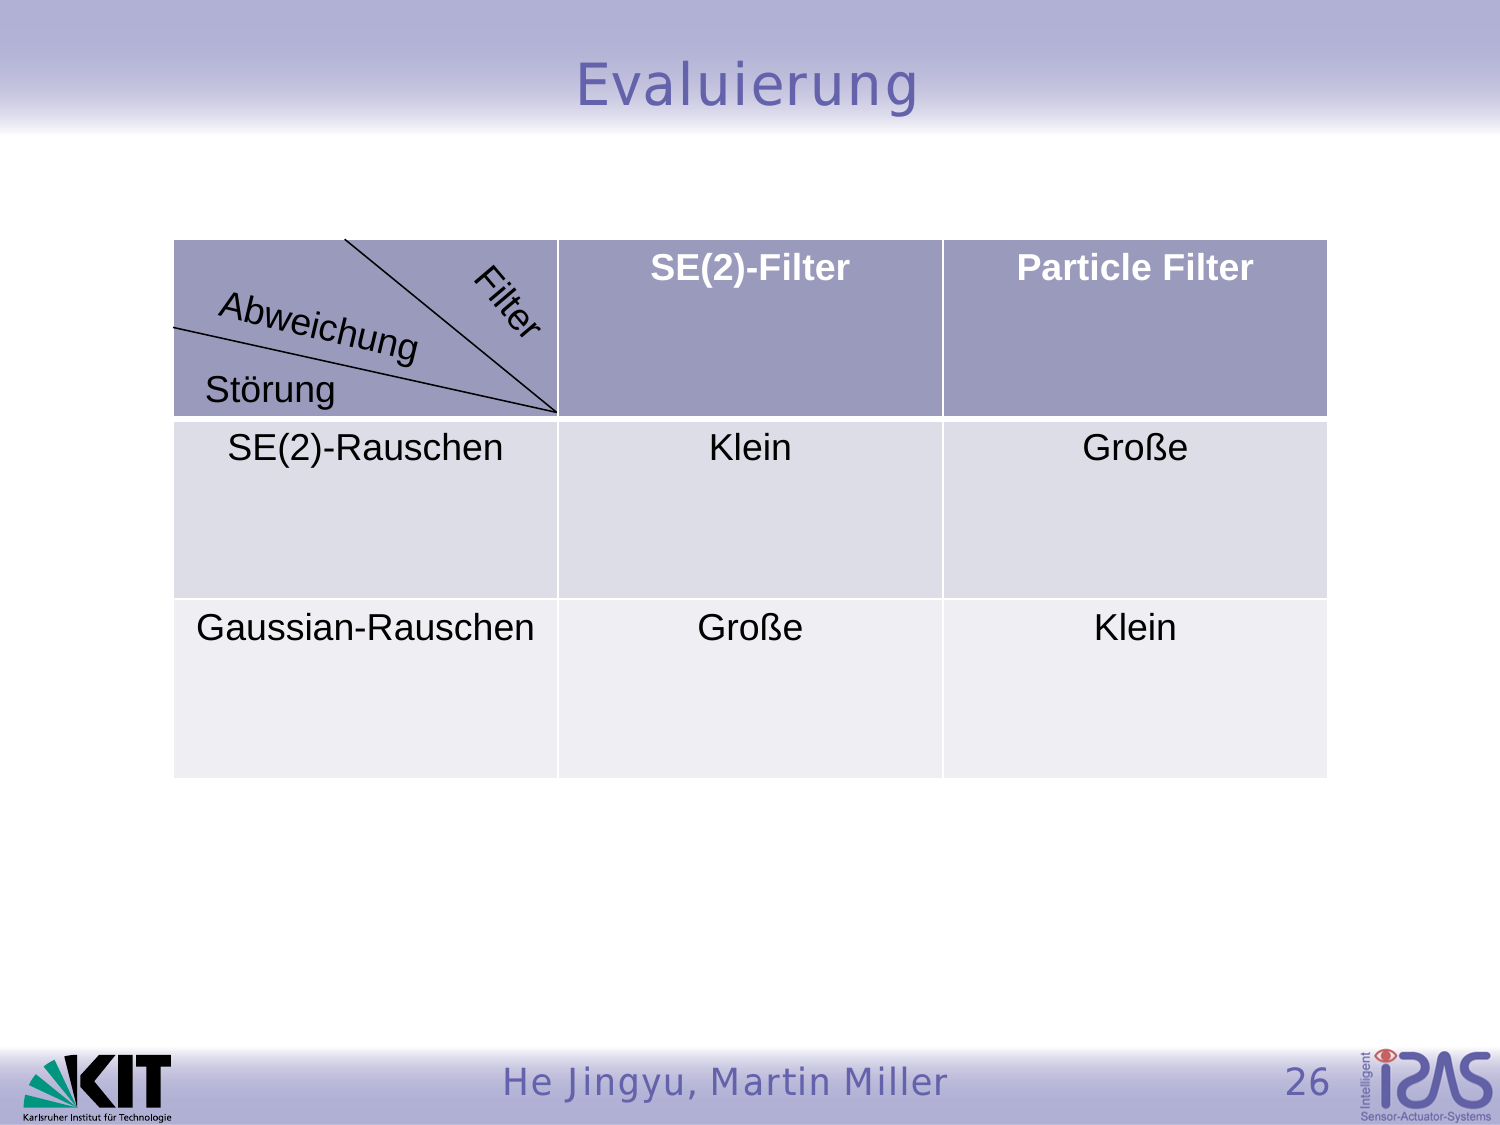

# Evaluierung
|  | SE(2)-Filter | Particle Filter |
| --- | --- | --- |
| SE(2)-Rauschen | Klein | Große |
| Gaussian-Rauschen | Große | Klein |
Filter
Abweichung
Störung
26